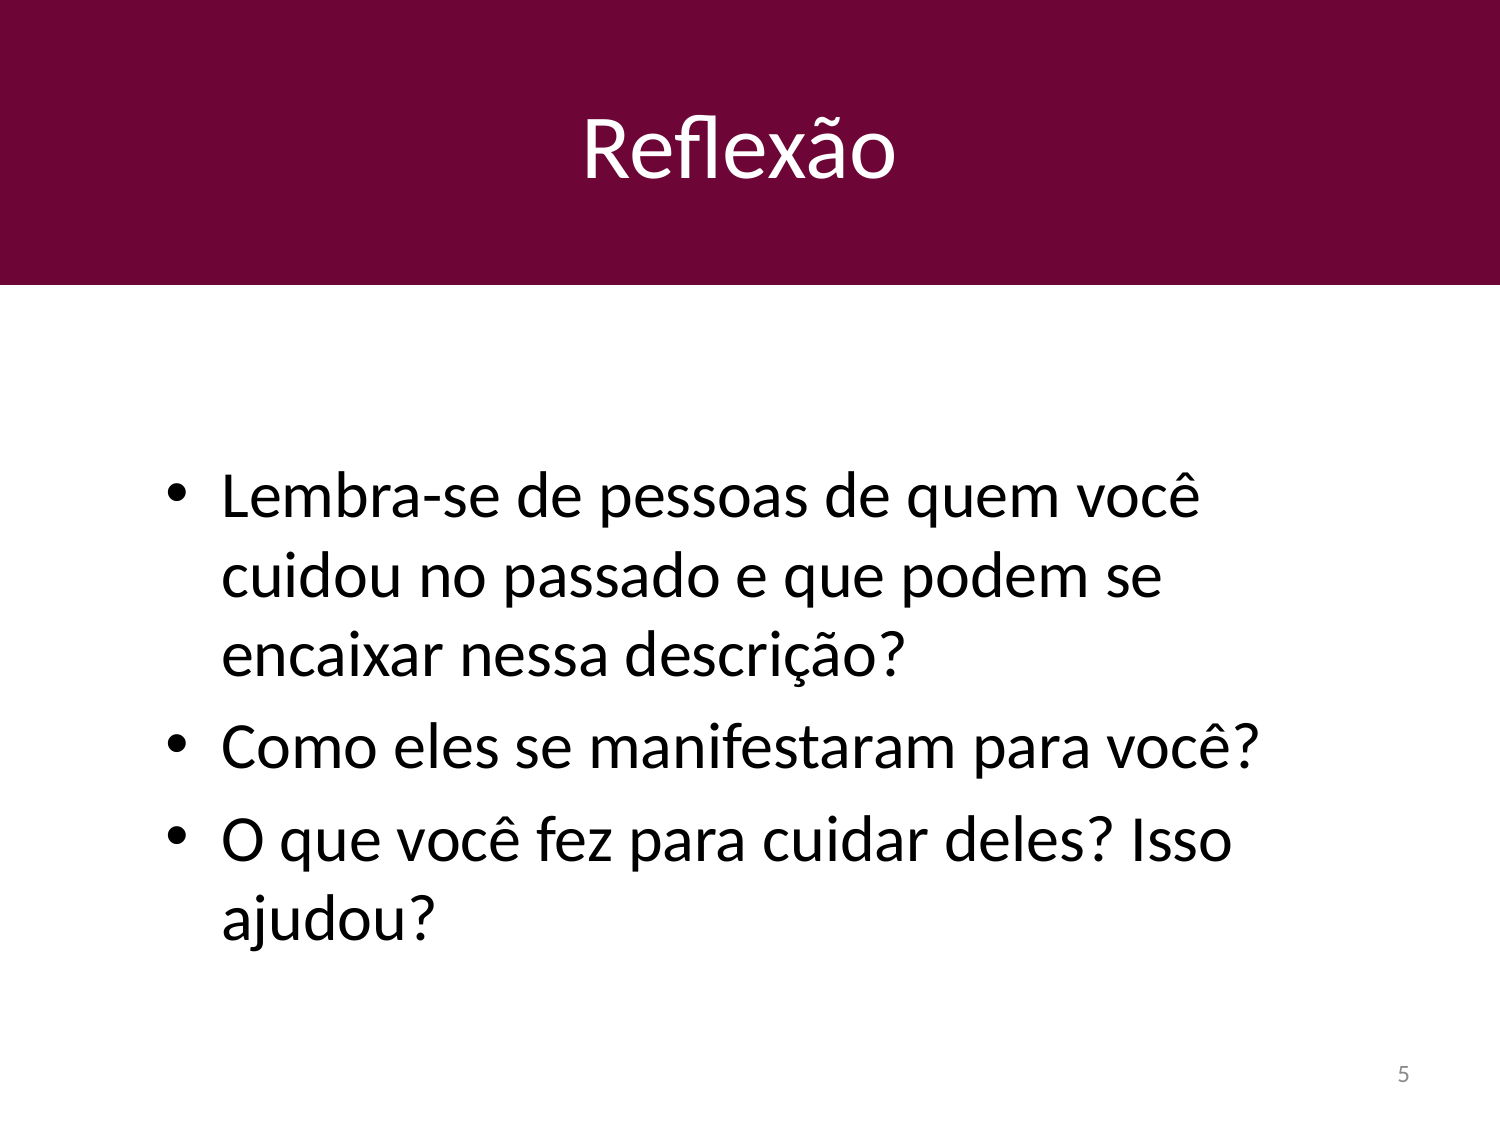

# Reflexão
Lembra-se de pessoas de quem você cuidou no passado e que podem se encaixar nessa descrição?
Como eles se manifestaram para você?
O que você fez para cuidar deles? Isso ajudou?

5